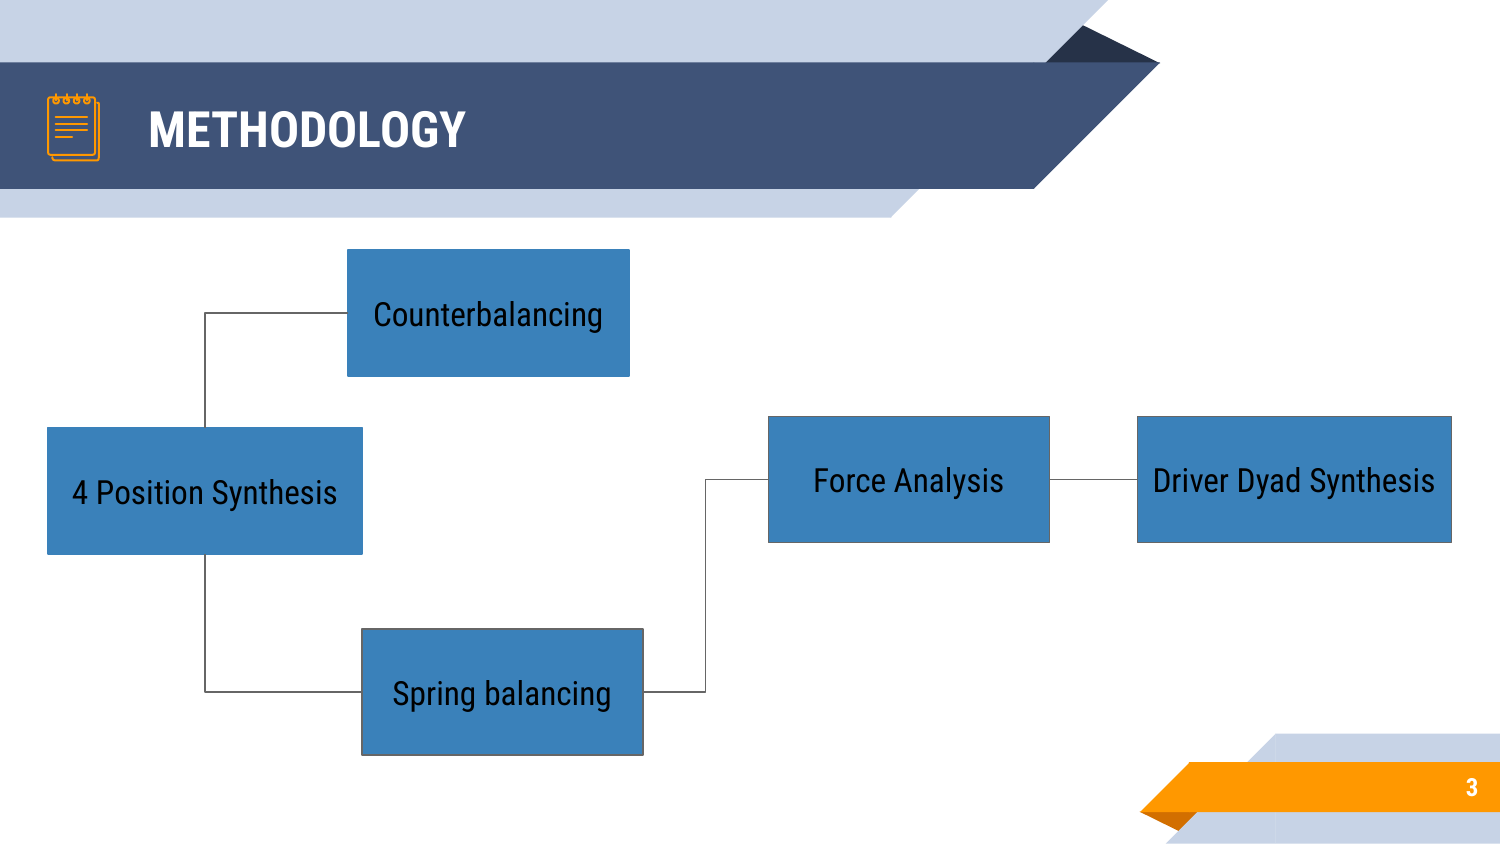

# METHODOLOGY

Counterbalancing
Driver Dyad Synthesis
Force Analysis
4 Position Synthesis
Spring balancing
3